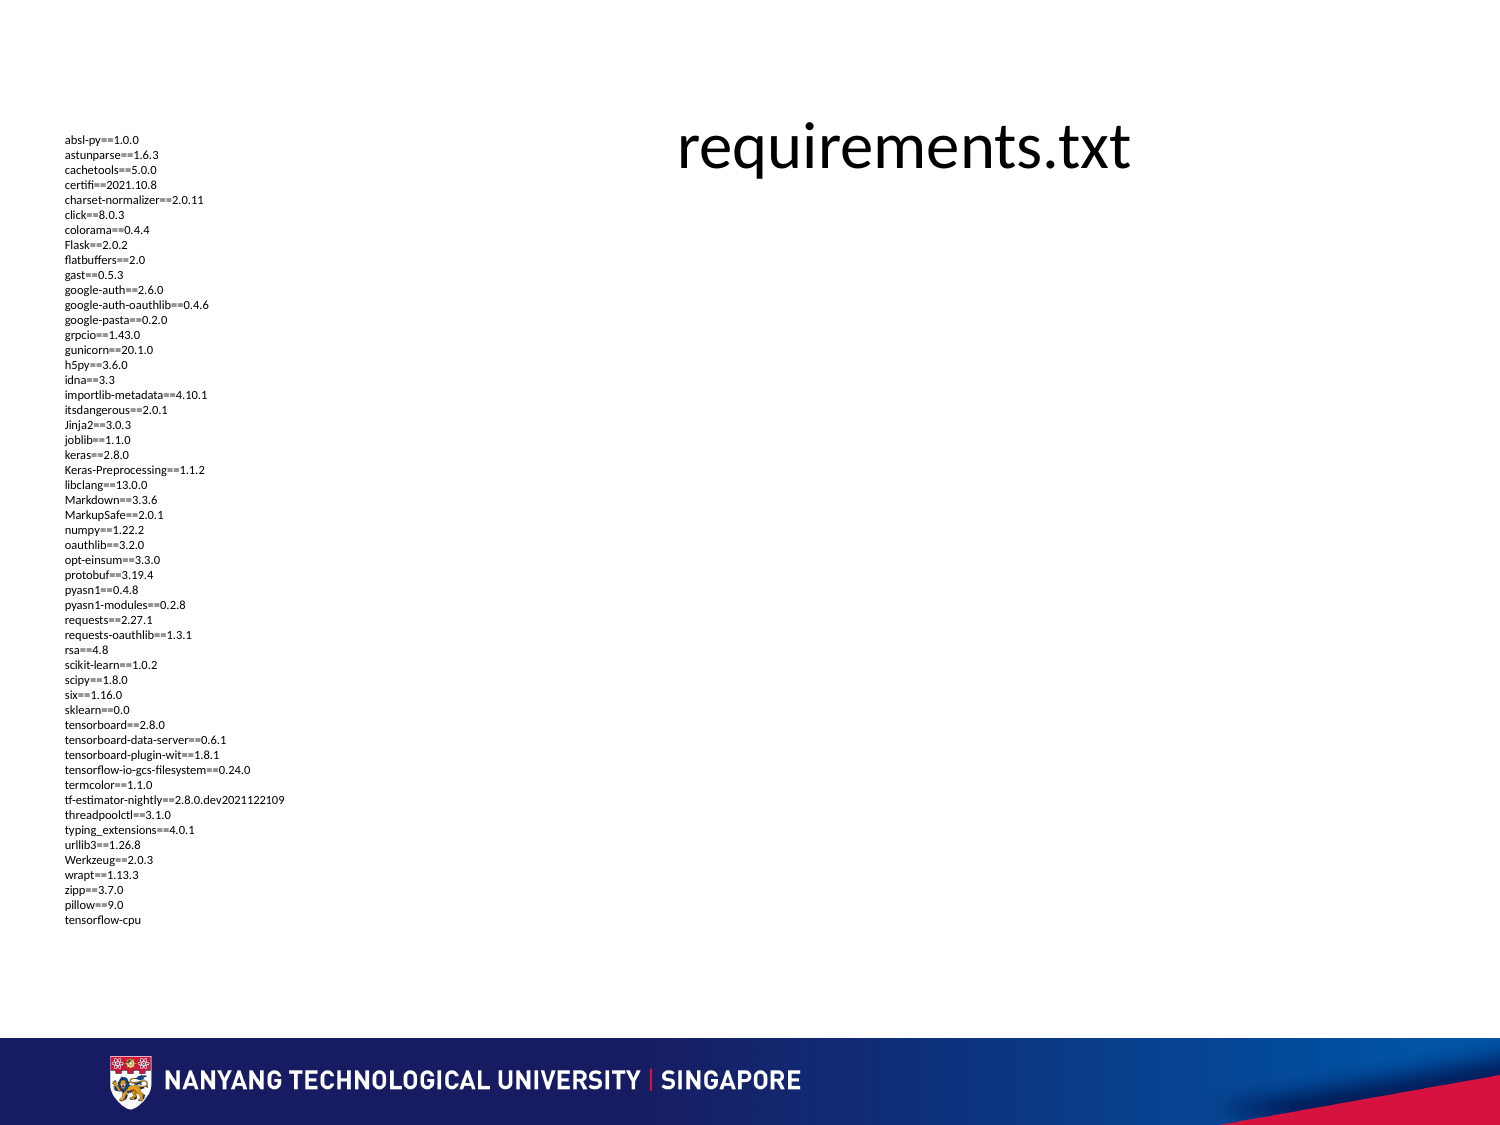

requirements.txt
absl-py==1.0.0
astunparse==1.6.3
cachetools==5.0.0
certifi==2021.10.8
charset-normalizer==2.0.11
click==8.0.3
colorama==0.4.4
Flask==2.0.2
flatbuffers==2.0
gast==0.5.3
google-auth==2.6.0
google-auth-oauthlib==0.4.6
google-pasta==0.2.0
grpcio==1.43.0
gunicorn==20.1.0
h5py==3.6.0
idna==3.3
importlib-metadata==4.10.1
itsdangerous==2.0.1
Jinja2==3.0.3
joblib==1.1.0
keras==2.8.0
Keras-Preprocessing==1.1.2
libclang==13.0.0
Markdown==3.3.6
MarkupSafe==2.0.1
numpy==1.22.2
oauthlib==3.2.0
opt-einsum==3.3.0
protobuf==3.19.4
pyasn1==0.4.8
pyasn1-modules==0.2.8
requests==2.27.1
requests-oauthlib==1.3.1
rsa==4.8
scikit-learn==1.0.2
scipy==1.8.0
six==1.16.0
sklearn==0.0
tensorboard==2.8.0
tensorboard-data-server==0.6.1
tensorboard-plugin-wit==1.8.1
tensorflow-io-gcs-filesystem==0.24.0
termcolor==1.1.0
tf-estimator-nightly==2.8.0.dev2021122109
threadpoolctl==3.1.0
typing_extensions==4.0.1
urllib3==1.26.8
Werkzeug==2.0.3
wrapt==1.13.3
zipp==3.7.0
pillow==9.0
tensorflow-cpu